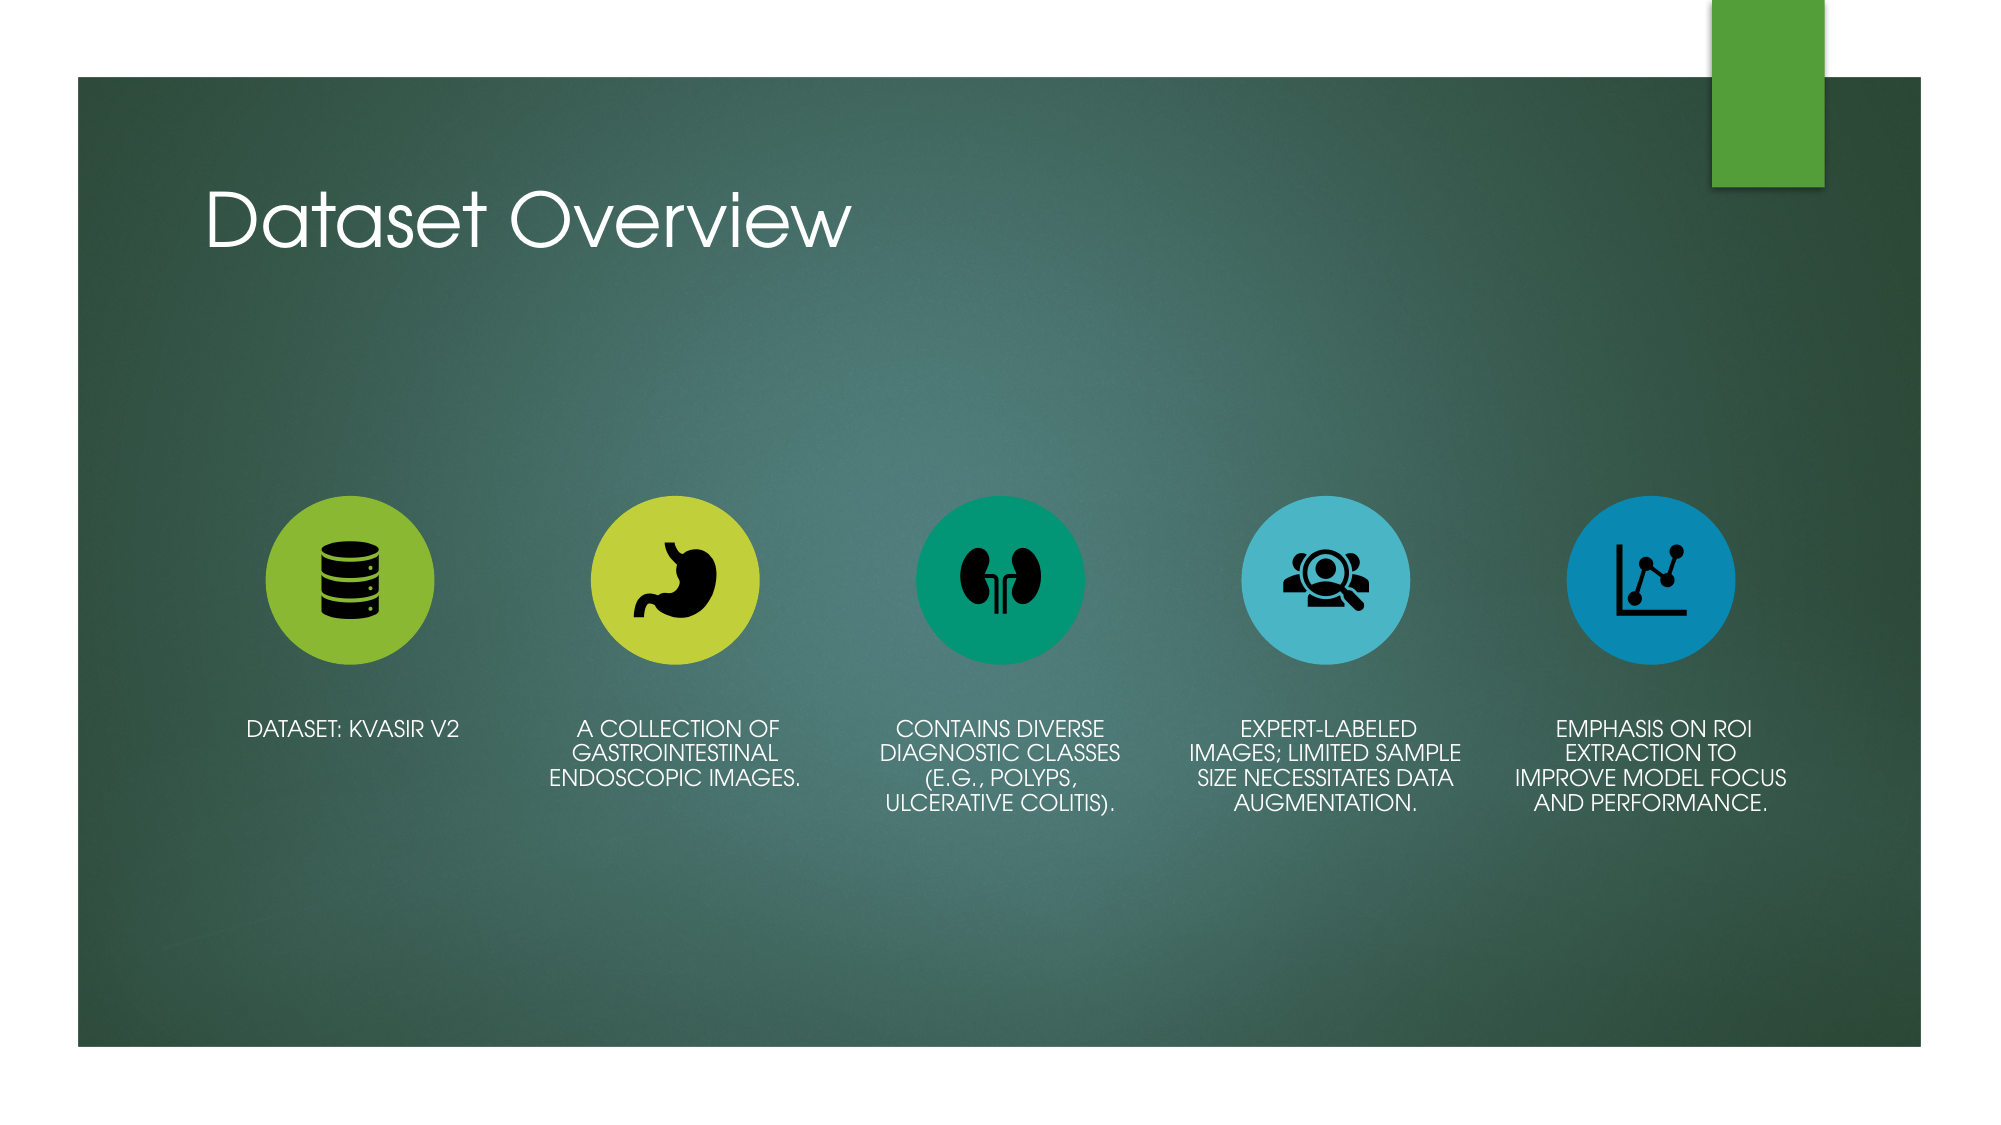

# Dataset Overview
 Dataset: Kvasir v2
 A collection of gastrointestinal endoscopic images.
Contains diverse diagnostic classes (e.g., polyps, ulcerative colitis).
 Expert-labeled images; limited sample size necessitates data augmentation.
 Emphasis on ROI extraction to improve model focus and performance.